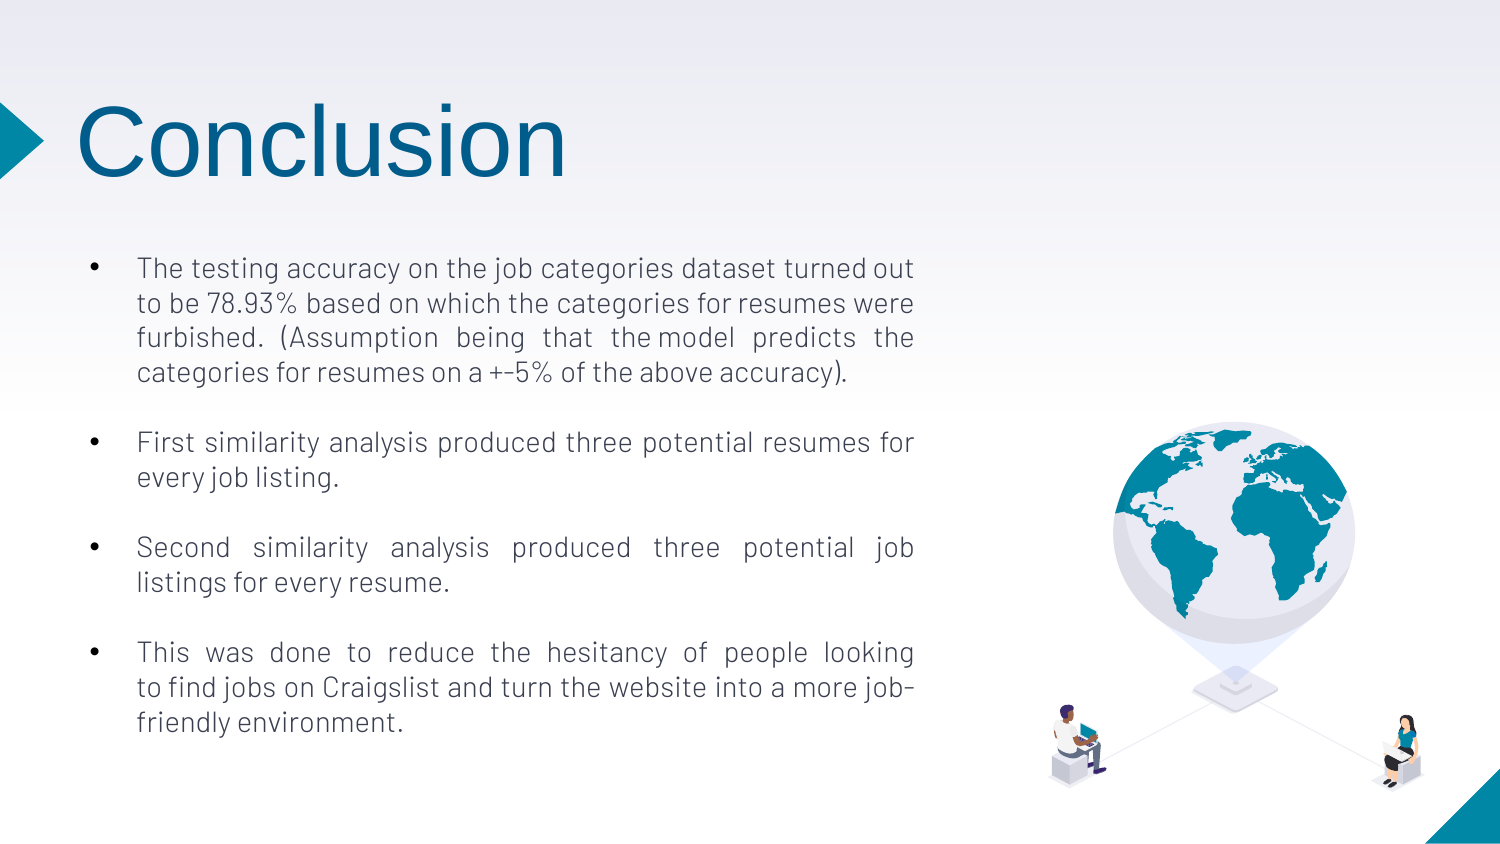

# Conclusion
The testing accuracy on the job categories dataset turned out to be 78.93% based on which the categories for resumes were furbished. (Assumption being that the model predicts the categories for resumes on a +-5% of the above accuracy).

First similarity analysis produced three potential resumes for every job listing.

Second similarity analysis produced three potential job listings for every resume.

This was done to reduce the hesitancy of people looking to find jobs on Craigslist and turn the website into a more job-friendly environment.